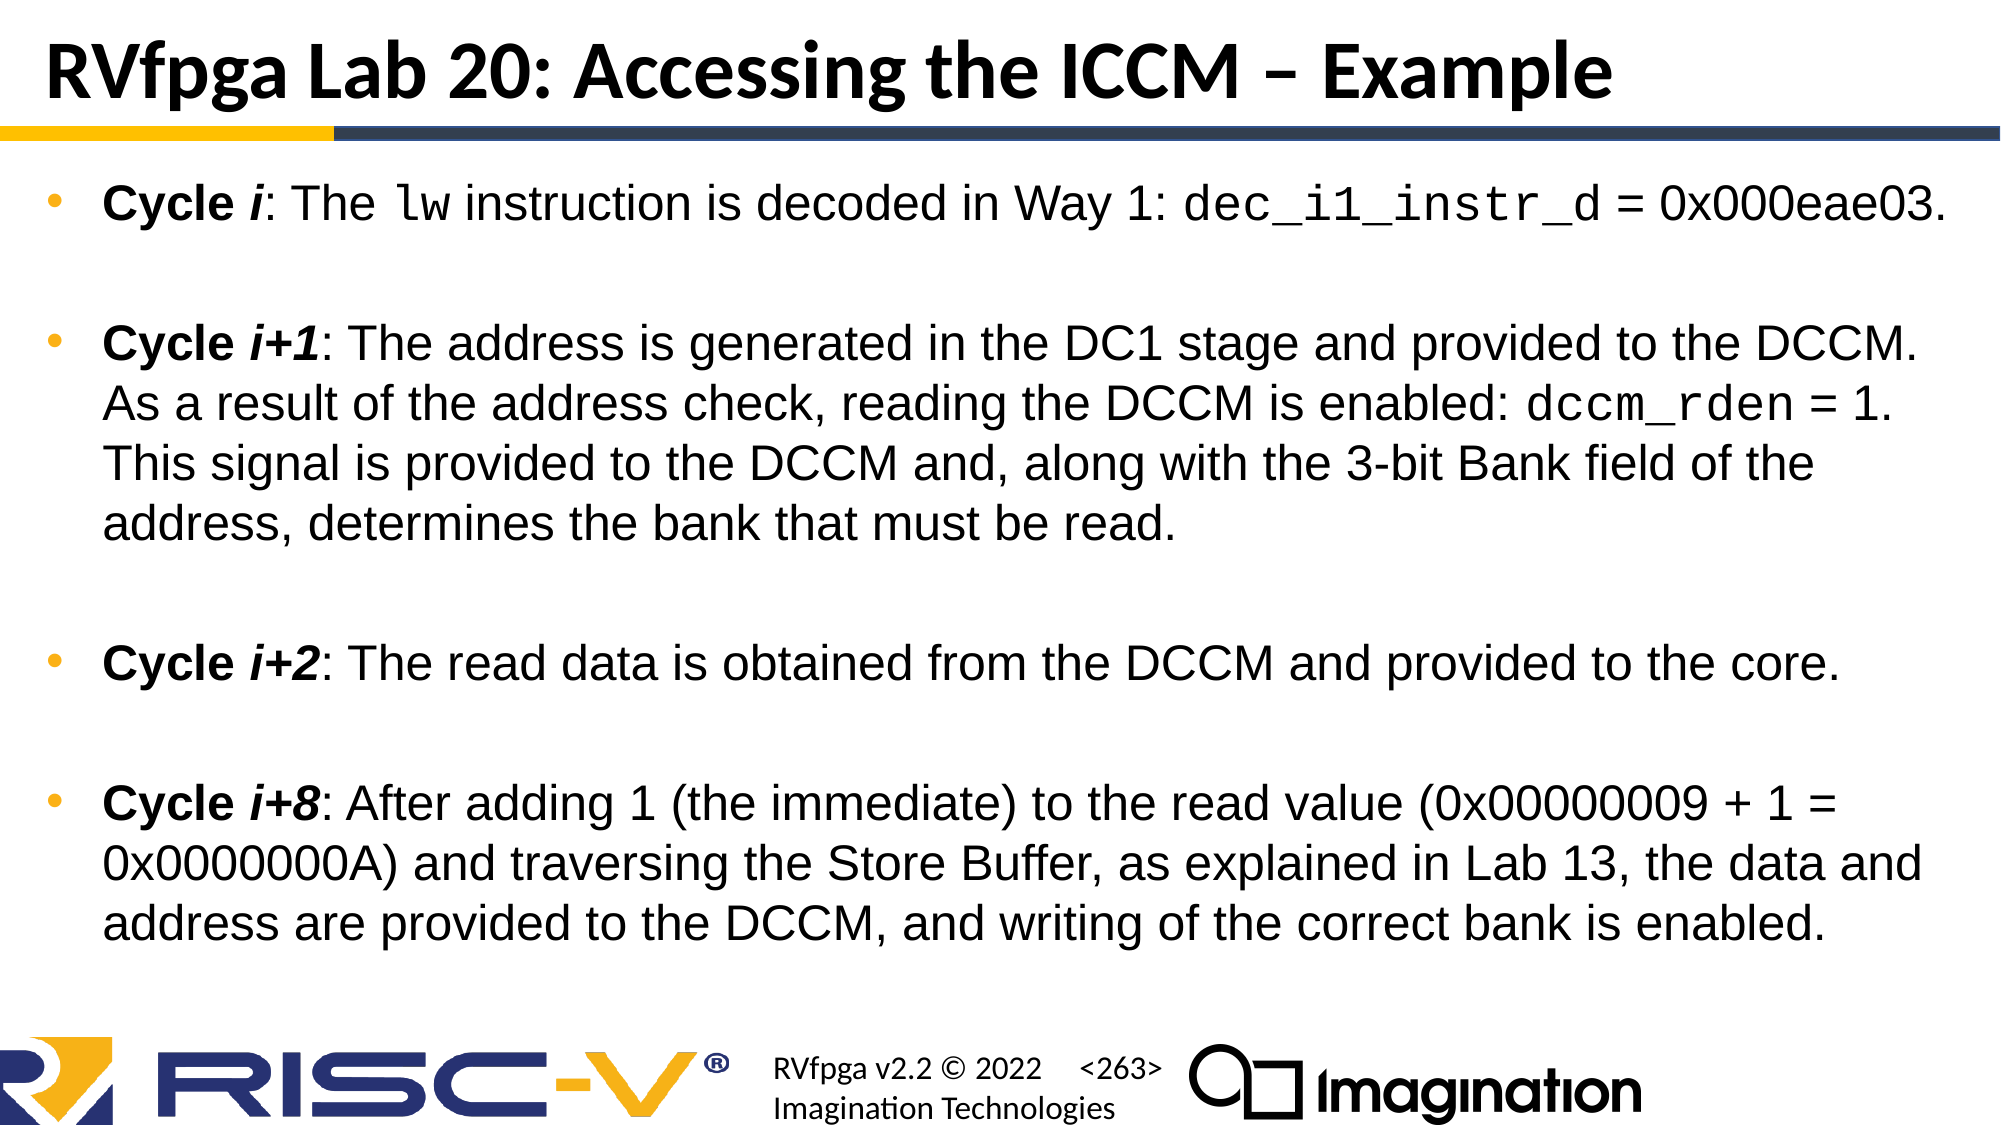

# RVfpga Lab 20: Accessing the ICCM – Example
Cycle i: The lw instruction is decoded in Way 1: dec_i1_instr_d = 0x000eae03.

Cycle i+1: The address is generated in the DC1 stage and provided to the DCCM. As a result of the address check, reading the DCCM is enabled: dccm_rden = 1. This signal is provided to the DCCM and, along with the 3-bit Bank field of the address, determines the bank that must be read.

Cycle i+2: The read data is obtained from the DCCM and provided to the core.

Cycle i+8: After adding 1 (the immediate) to the read value (0x00000009 + 1 = 0x0000000A) and traversing the Store Buffer, as explained in Lab 13, the data and address are provided to the DCCM, and writing of the correct bank is enabled.